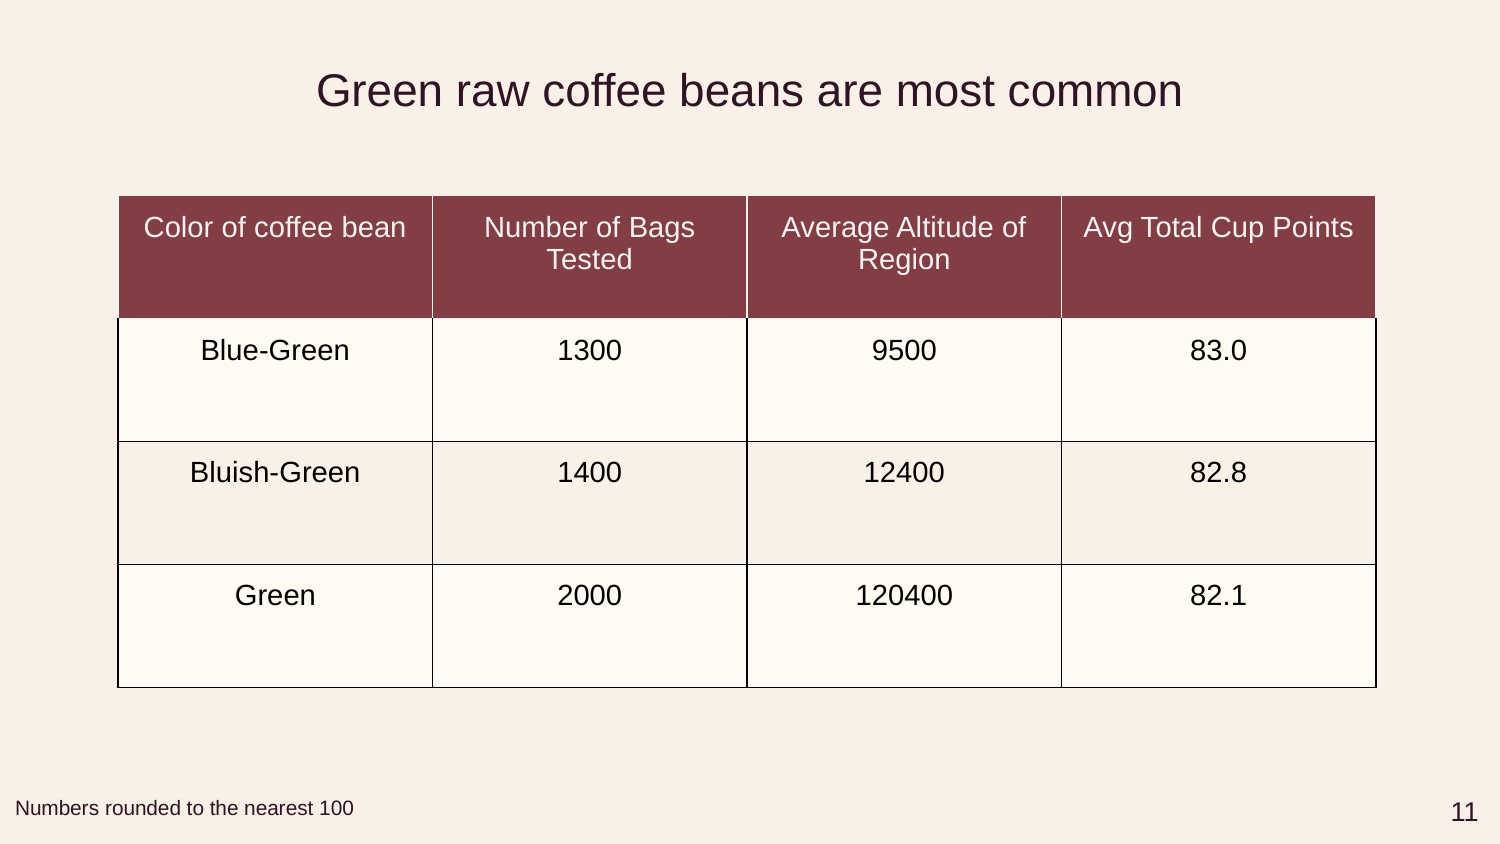

# Green raw coffee beans are most common
| Color of coffee bean | Number of Bags Tested | Average Altitude of Region | Avg Total Cup Points |
| --- | --- | --- | --- |
| Blue-Green | 1300 | 9500 | 83.0 |
| Bluish-Green | 1400 | 12400 | 82.8 |
| Green | 2000 | 120400 | 82.1 |
Numbers rounded to the nearest 100
11